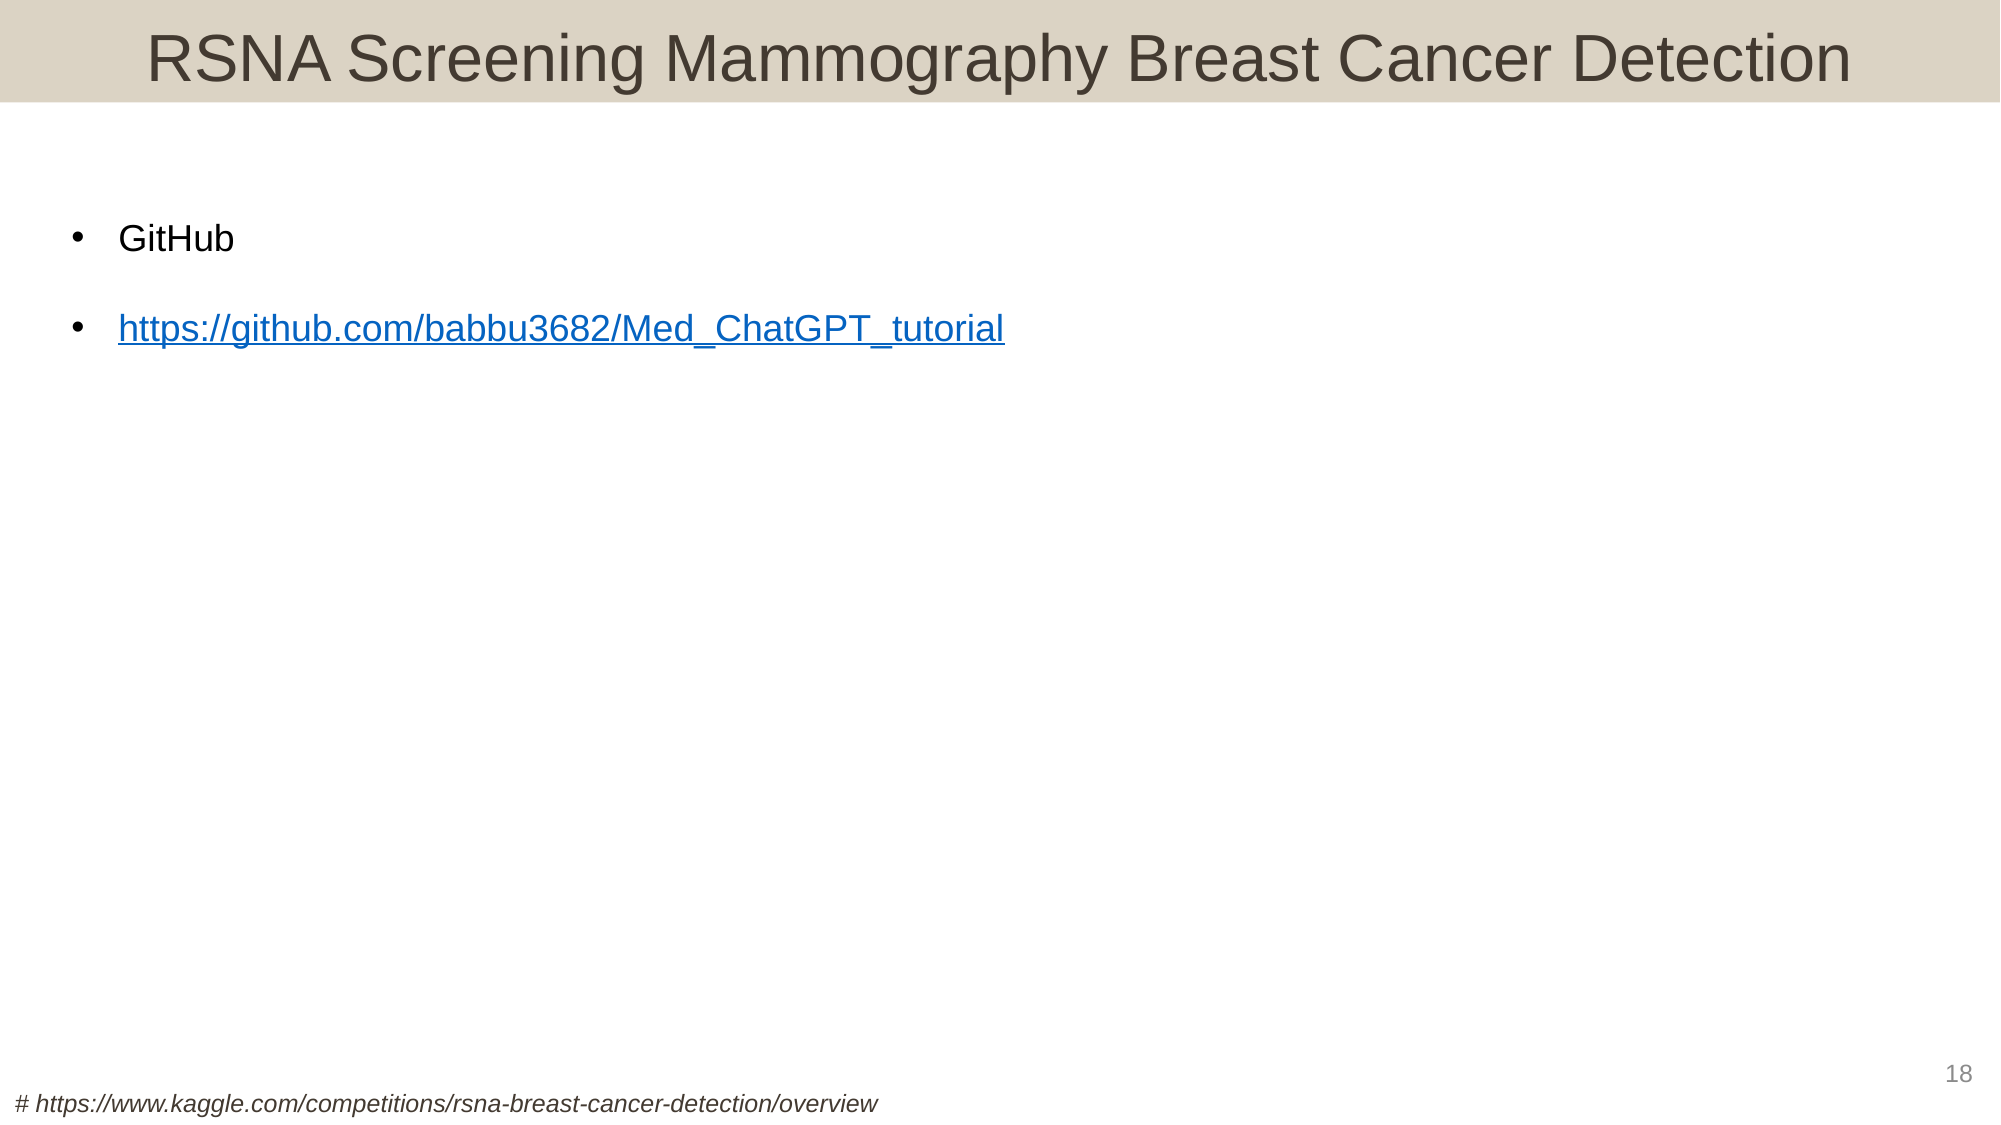

RSNA Screening Mammography Breast Cancer Detection
GitHub

https://github.com/babbu3682/Med_ChatGPT_tutorial
18
# https://www.kaggle.com/competitions/rsna-breast-cancer-detection/overview